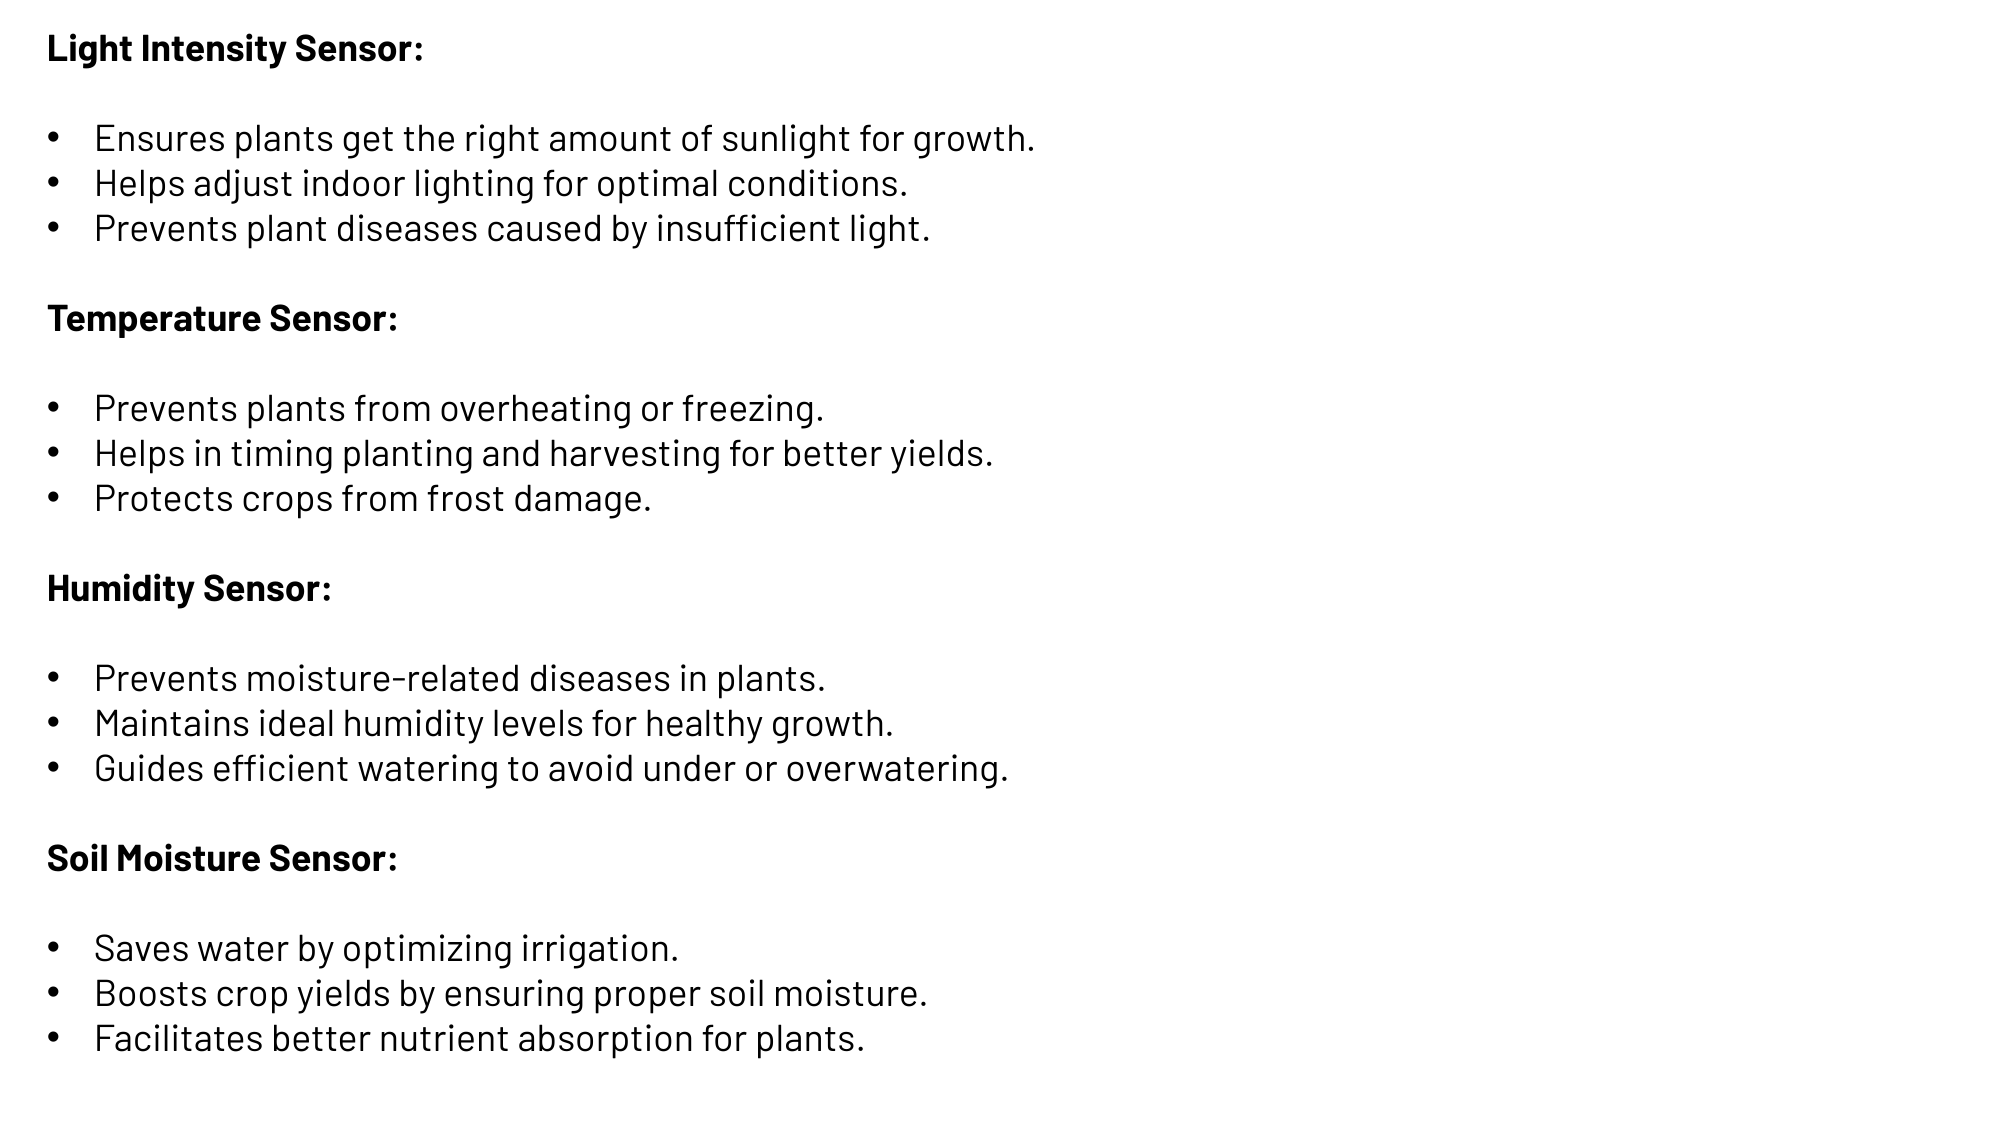

Light Intensity Sensor:

Ensures plants get the right amount of sunlight for growth.
Helps adjust indoor lighting for optimal conditions.
Prevents plant diseases caused by insufficient light.

Temperature Sensor:

Prevents plants from overheating or freezing.
Helps in timing planting and harvesting for better yields.
Protects crops from frost damage.

Humidity Sensor:

Prevents moisture-related diseases in plants.
Maintains ideal humidity levels for healthy growth.
Guides efficient watering to avoid under or overwatering.

Soil Moisture Sensor:

Saves water by optimizing irrigation.
Boosts crop yields by ensuring proper soil moisture.
Facilitates better nutrient absorption for plants.